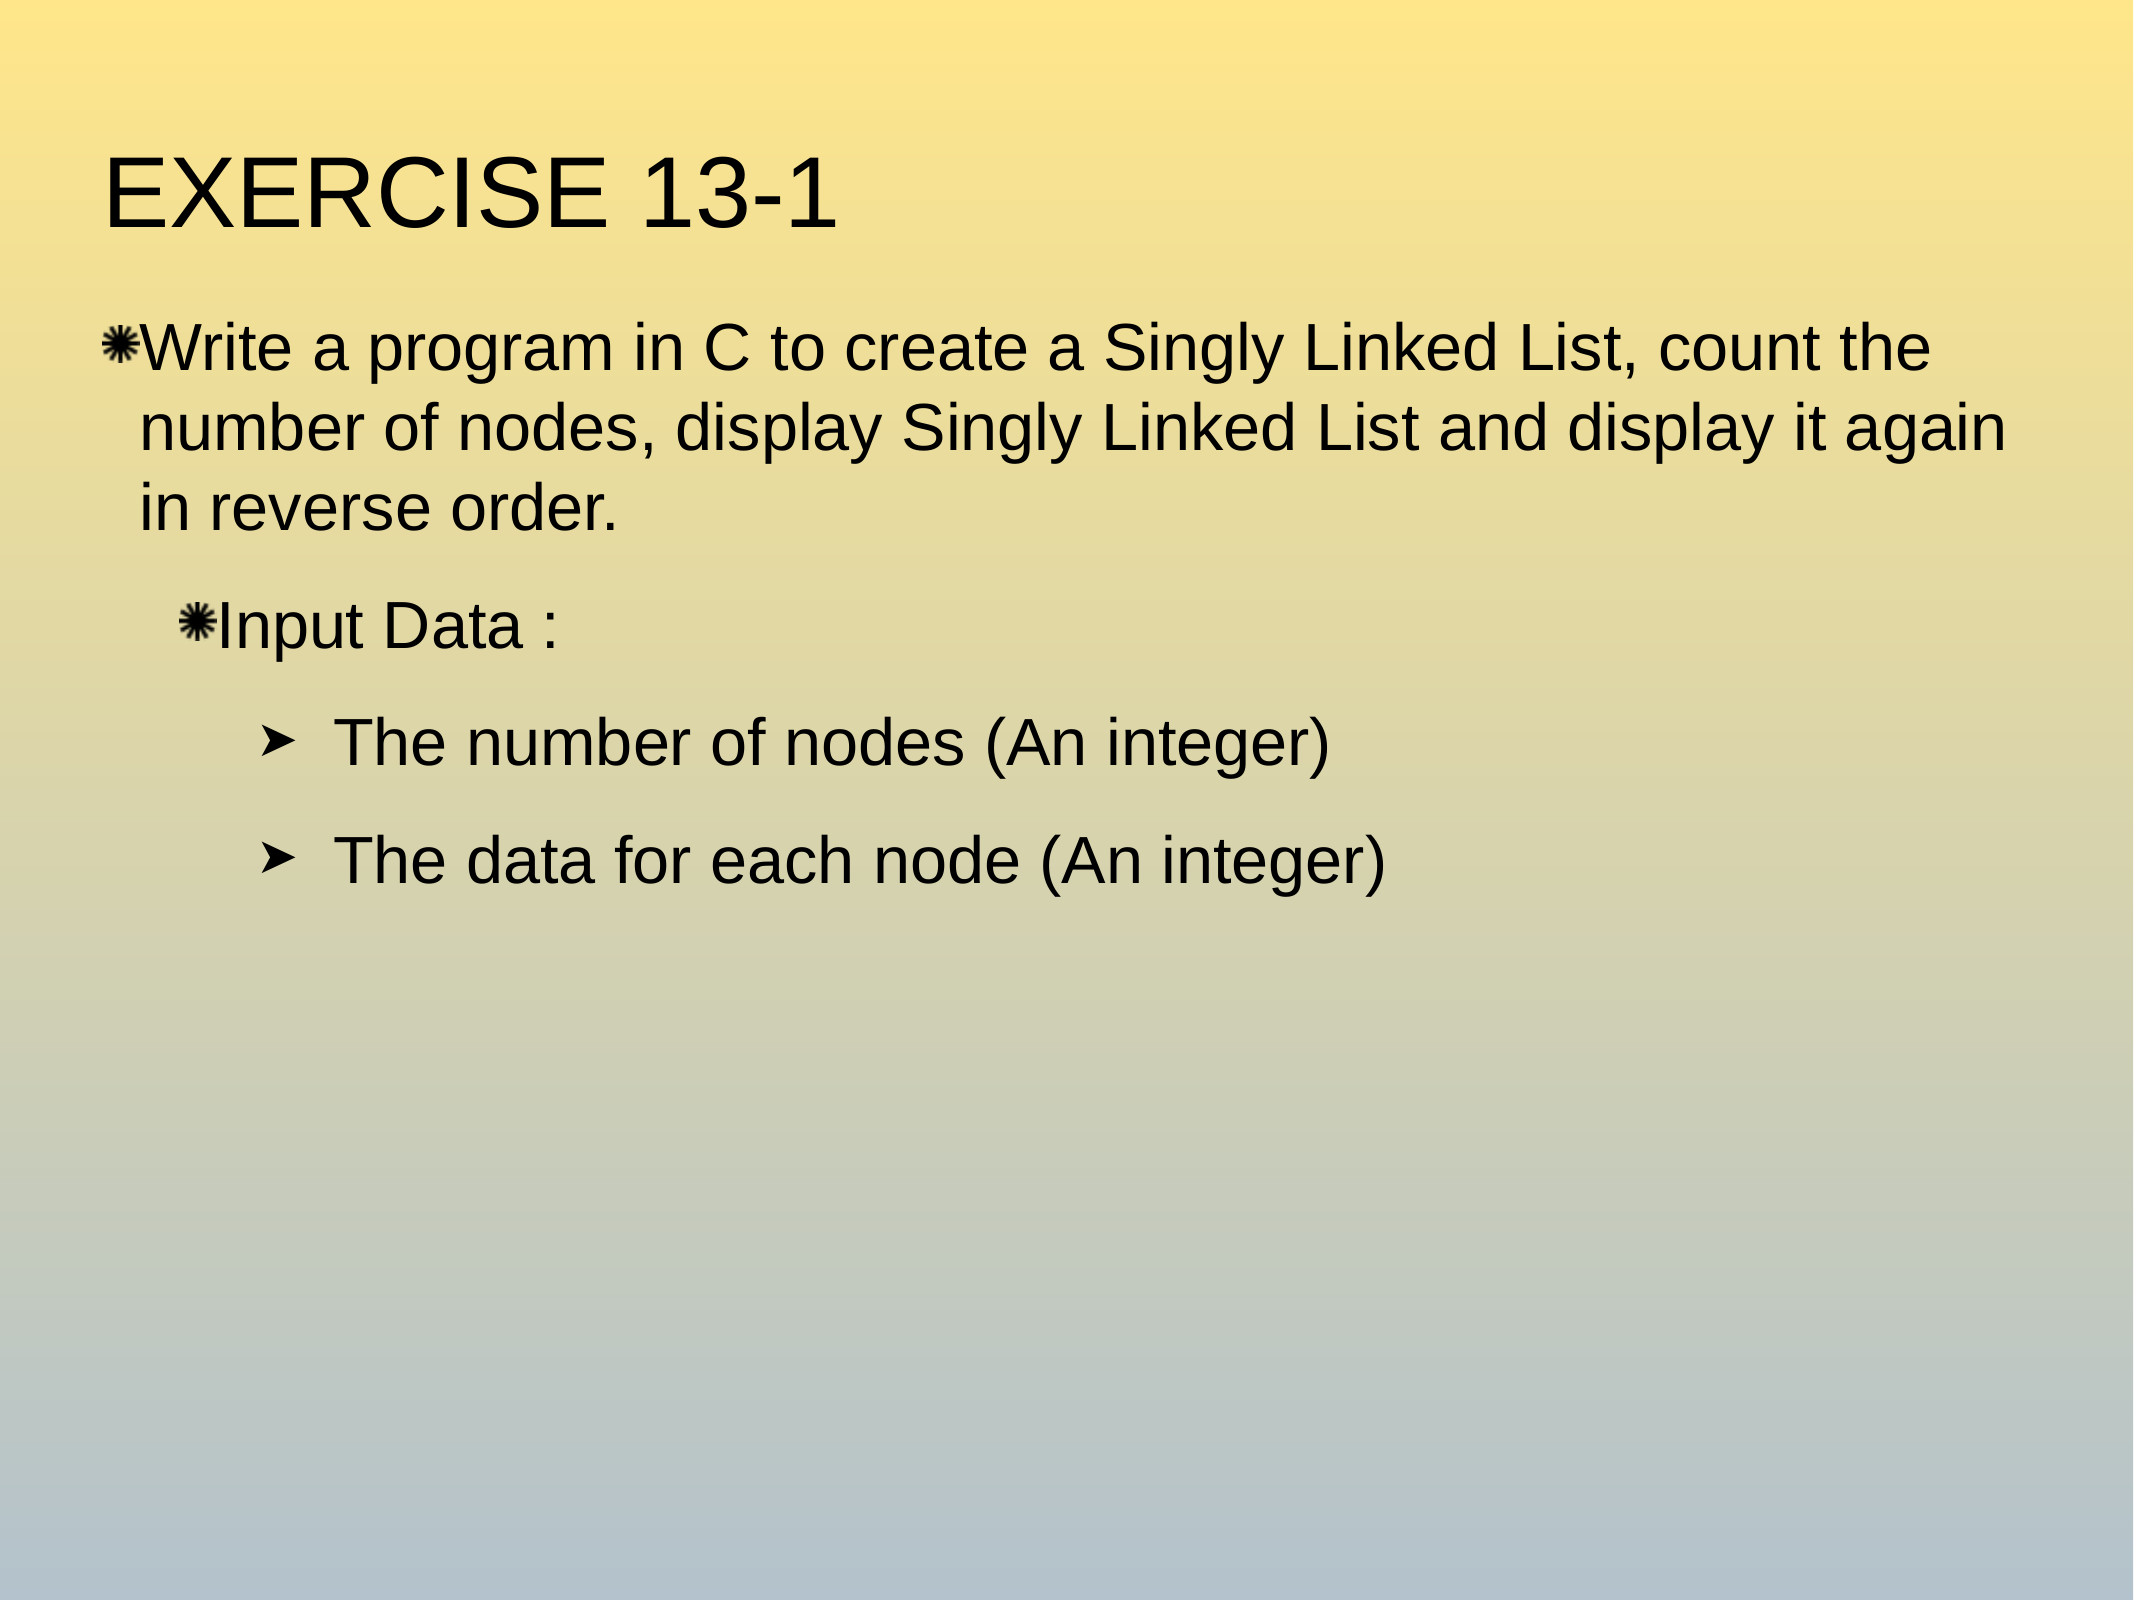

# Exercise 13-1

Write a program in C to create a Singly Linked List, count the number of nodes, display Singly Linked List and display it again in reverse order.
Input Data :
The number of nodes (An integer)
The data for each node (An integer)
2